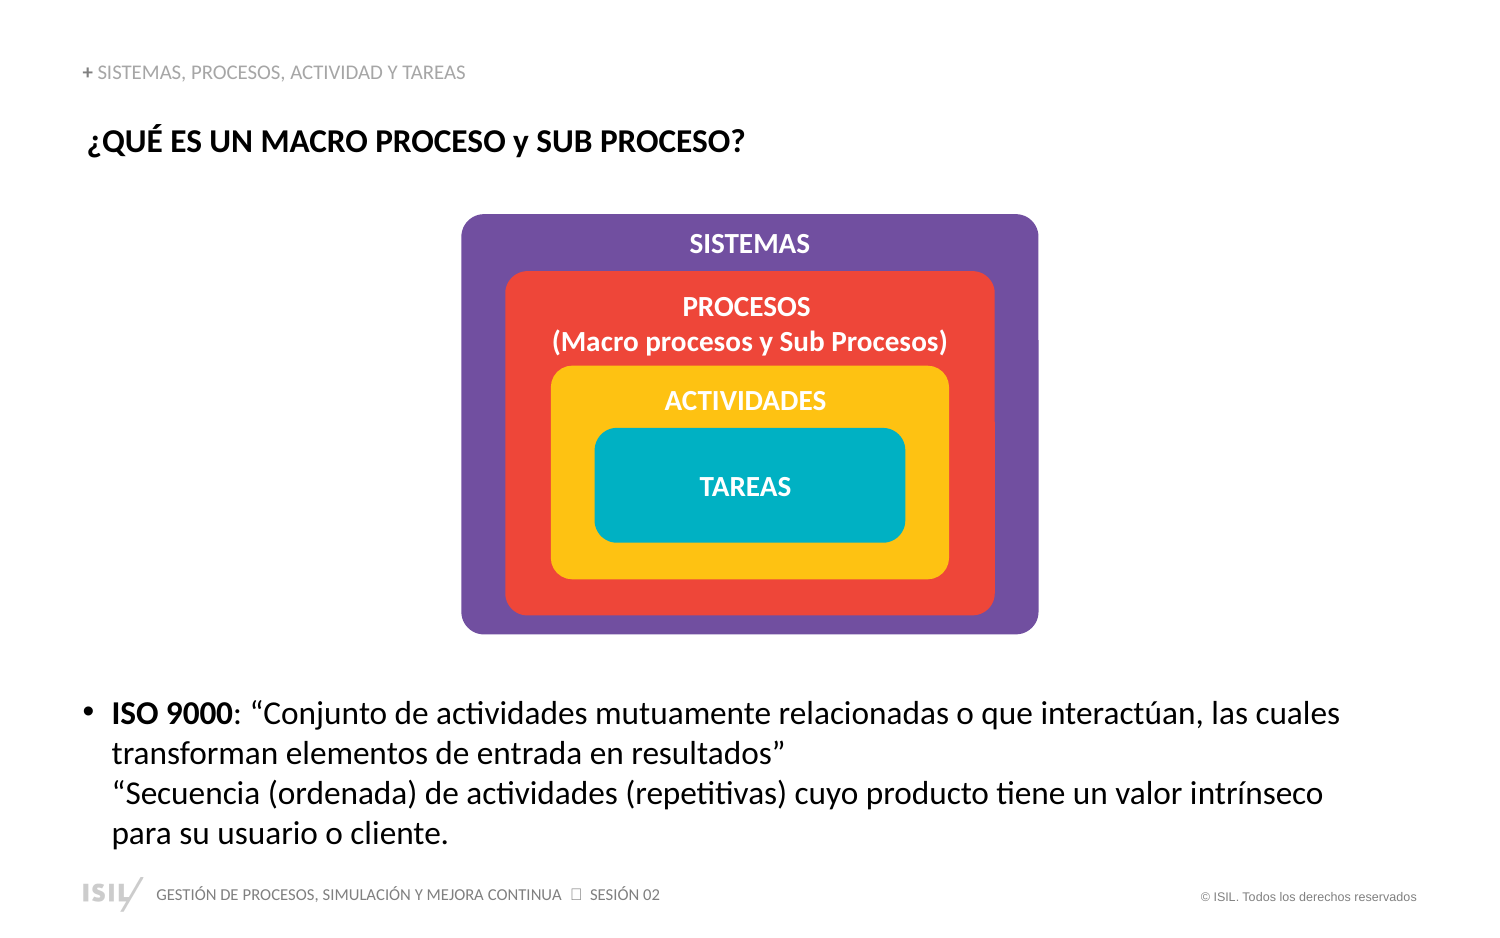

+ SISTEMAS, PROCESOS, ACTIVIDAD Y TAREAS
¿QUÉ ES UN MACRO PROCESO y SUB PROCESO?

SISTEMAS

PROCESOS
(Macro procesos y Sub Procesos)

ACTIVIDADES

TAREAS
ISO 9000: “Conjunto de actividades mutuamente relacionadas o que interactúan, las cuales transforman elementos de entrada en resultados”
“Secuencia (ordenada) de actividades (repetitivas) cuyo producto tiene un valor intrínseco
para su usuario o cliente.